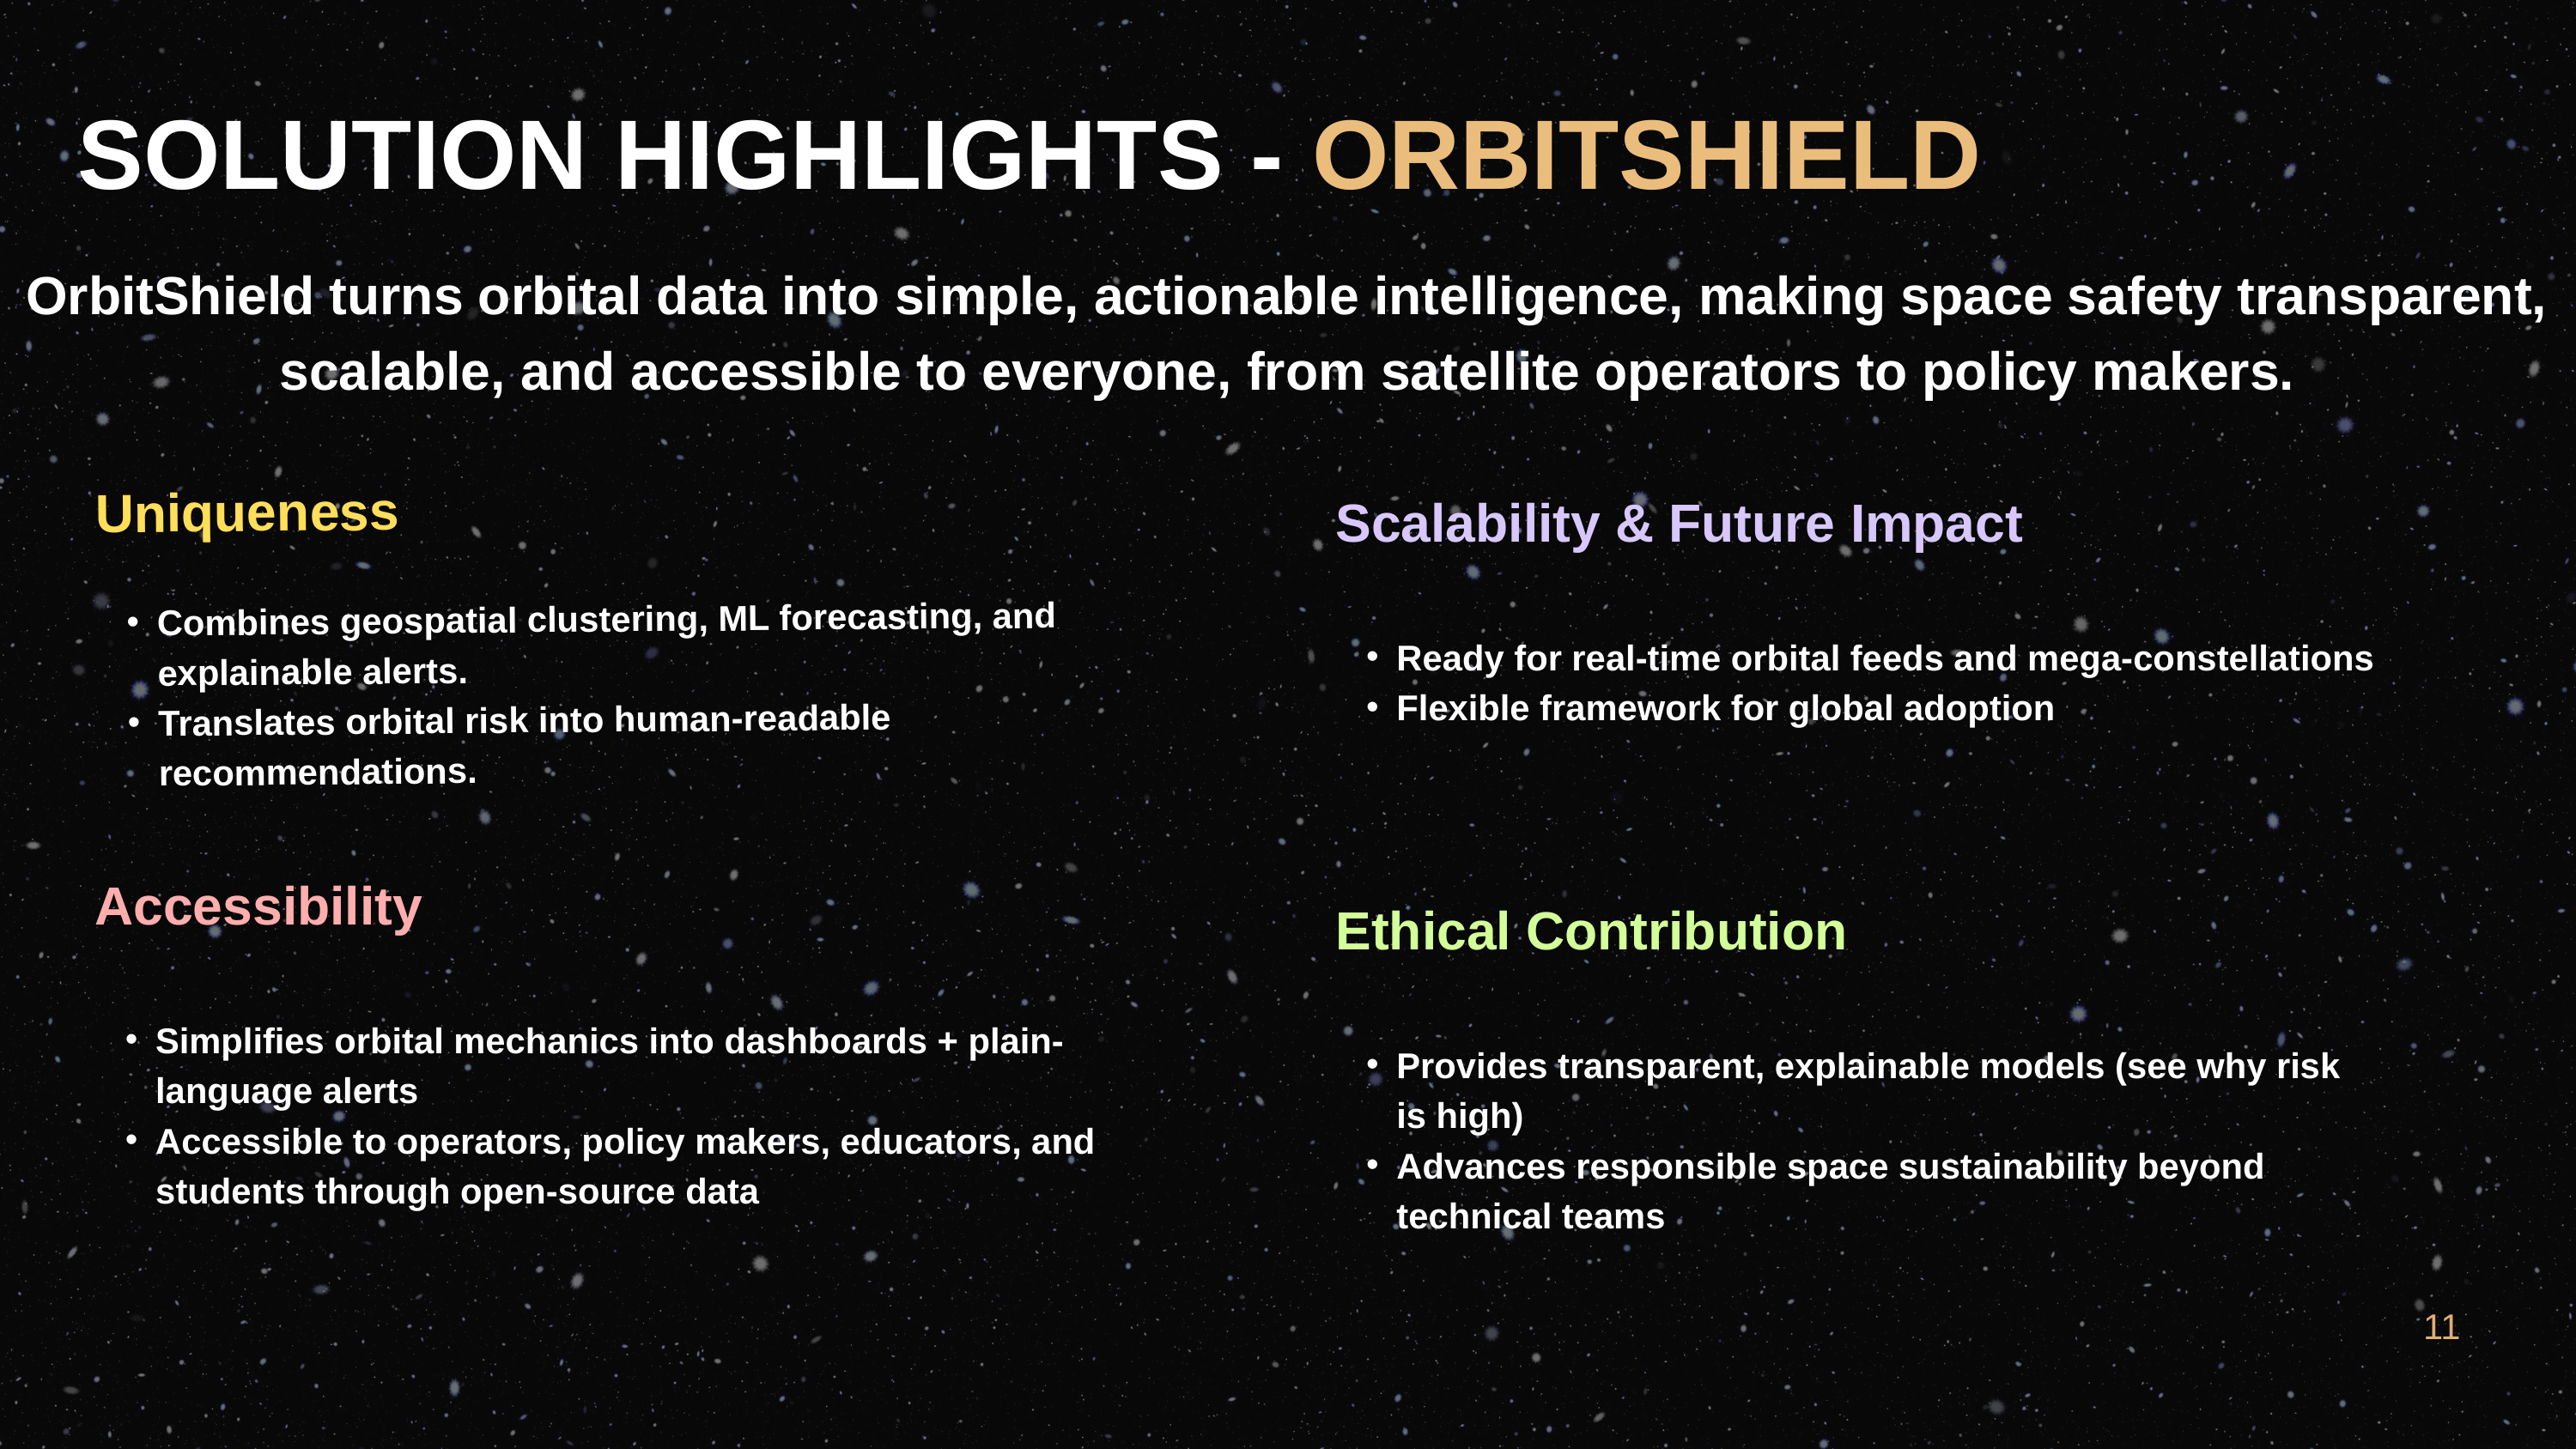

SOLUTION HIGHLIGHTS - ORBITSHIELD
OrbitShield turns orbital data into simple, actionable intelligence, making space safety transparent, scalable, and accessible to everyone, from satellite operators to policy makers.
Uniqueness

Combines geospatial clustering, ML forecasting, and explainable alerts.
Translates orbital risk into human-readable recommendations.

Scalability & Future Impact

Ready for real-time orbital feeds and mega-constellations
Flexible framework for global adoption

Accessibility

Simplifies orbital mechanics into dashboards + plain-language alerts
Accessible to operators, policy makers, educators, and students through open-source data

Ethical Contribution

Provides transparent, explainable models (see why risk is high)
Advances responsible space sustainability beyond technical teams

11